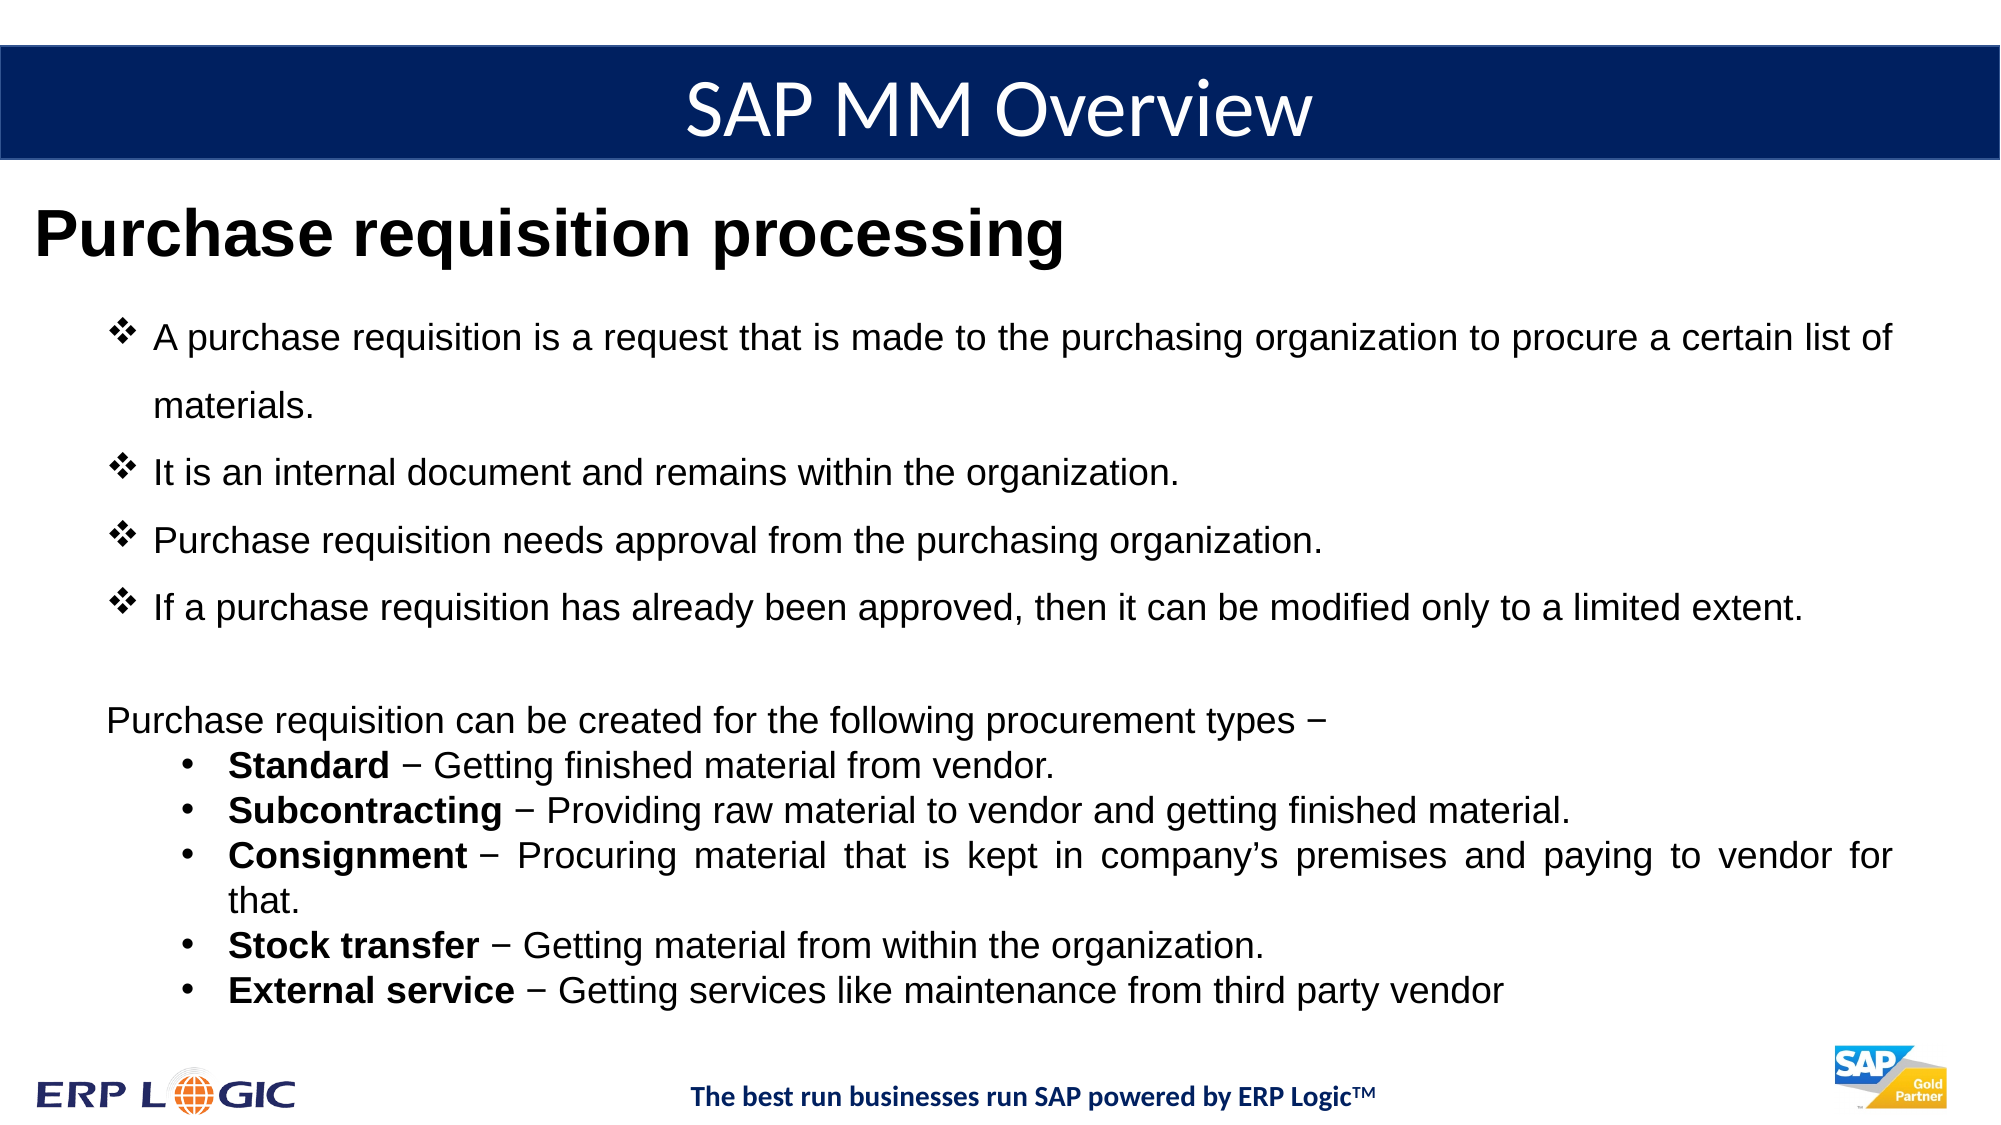

SAP MM Overview
Purchase requisition processing
A purchase requisition is a request that is made to the purchasing organization to procure a certain list of materials.
It is an internal document and remains within the organization.
Purchase requisition needs approval from the purchasing organization.
If a purchase requisition has already been approved, then it can be modified only to a limited extent.

Purchase requisition can be created for the following procurement types −
Standard − Getting finished material from vendor.
Subcontracting − Providing raw material to vendor and getting finished material.
Consignment − Procuring material that is kept in company’s premises and paying to vendor for that.
Stock transfer − Getting material from within the organization.
External service − Getting services like maintenance from third party vendor